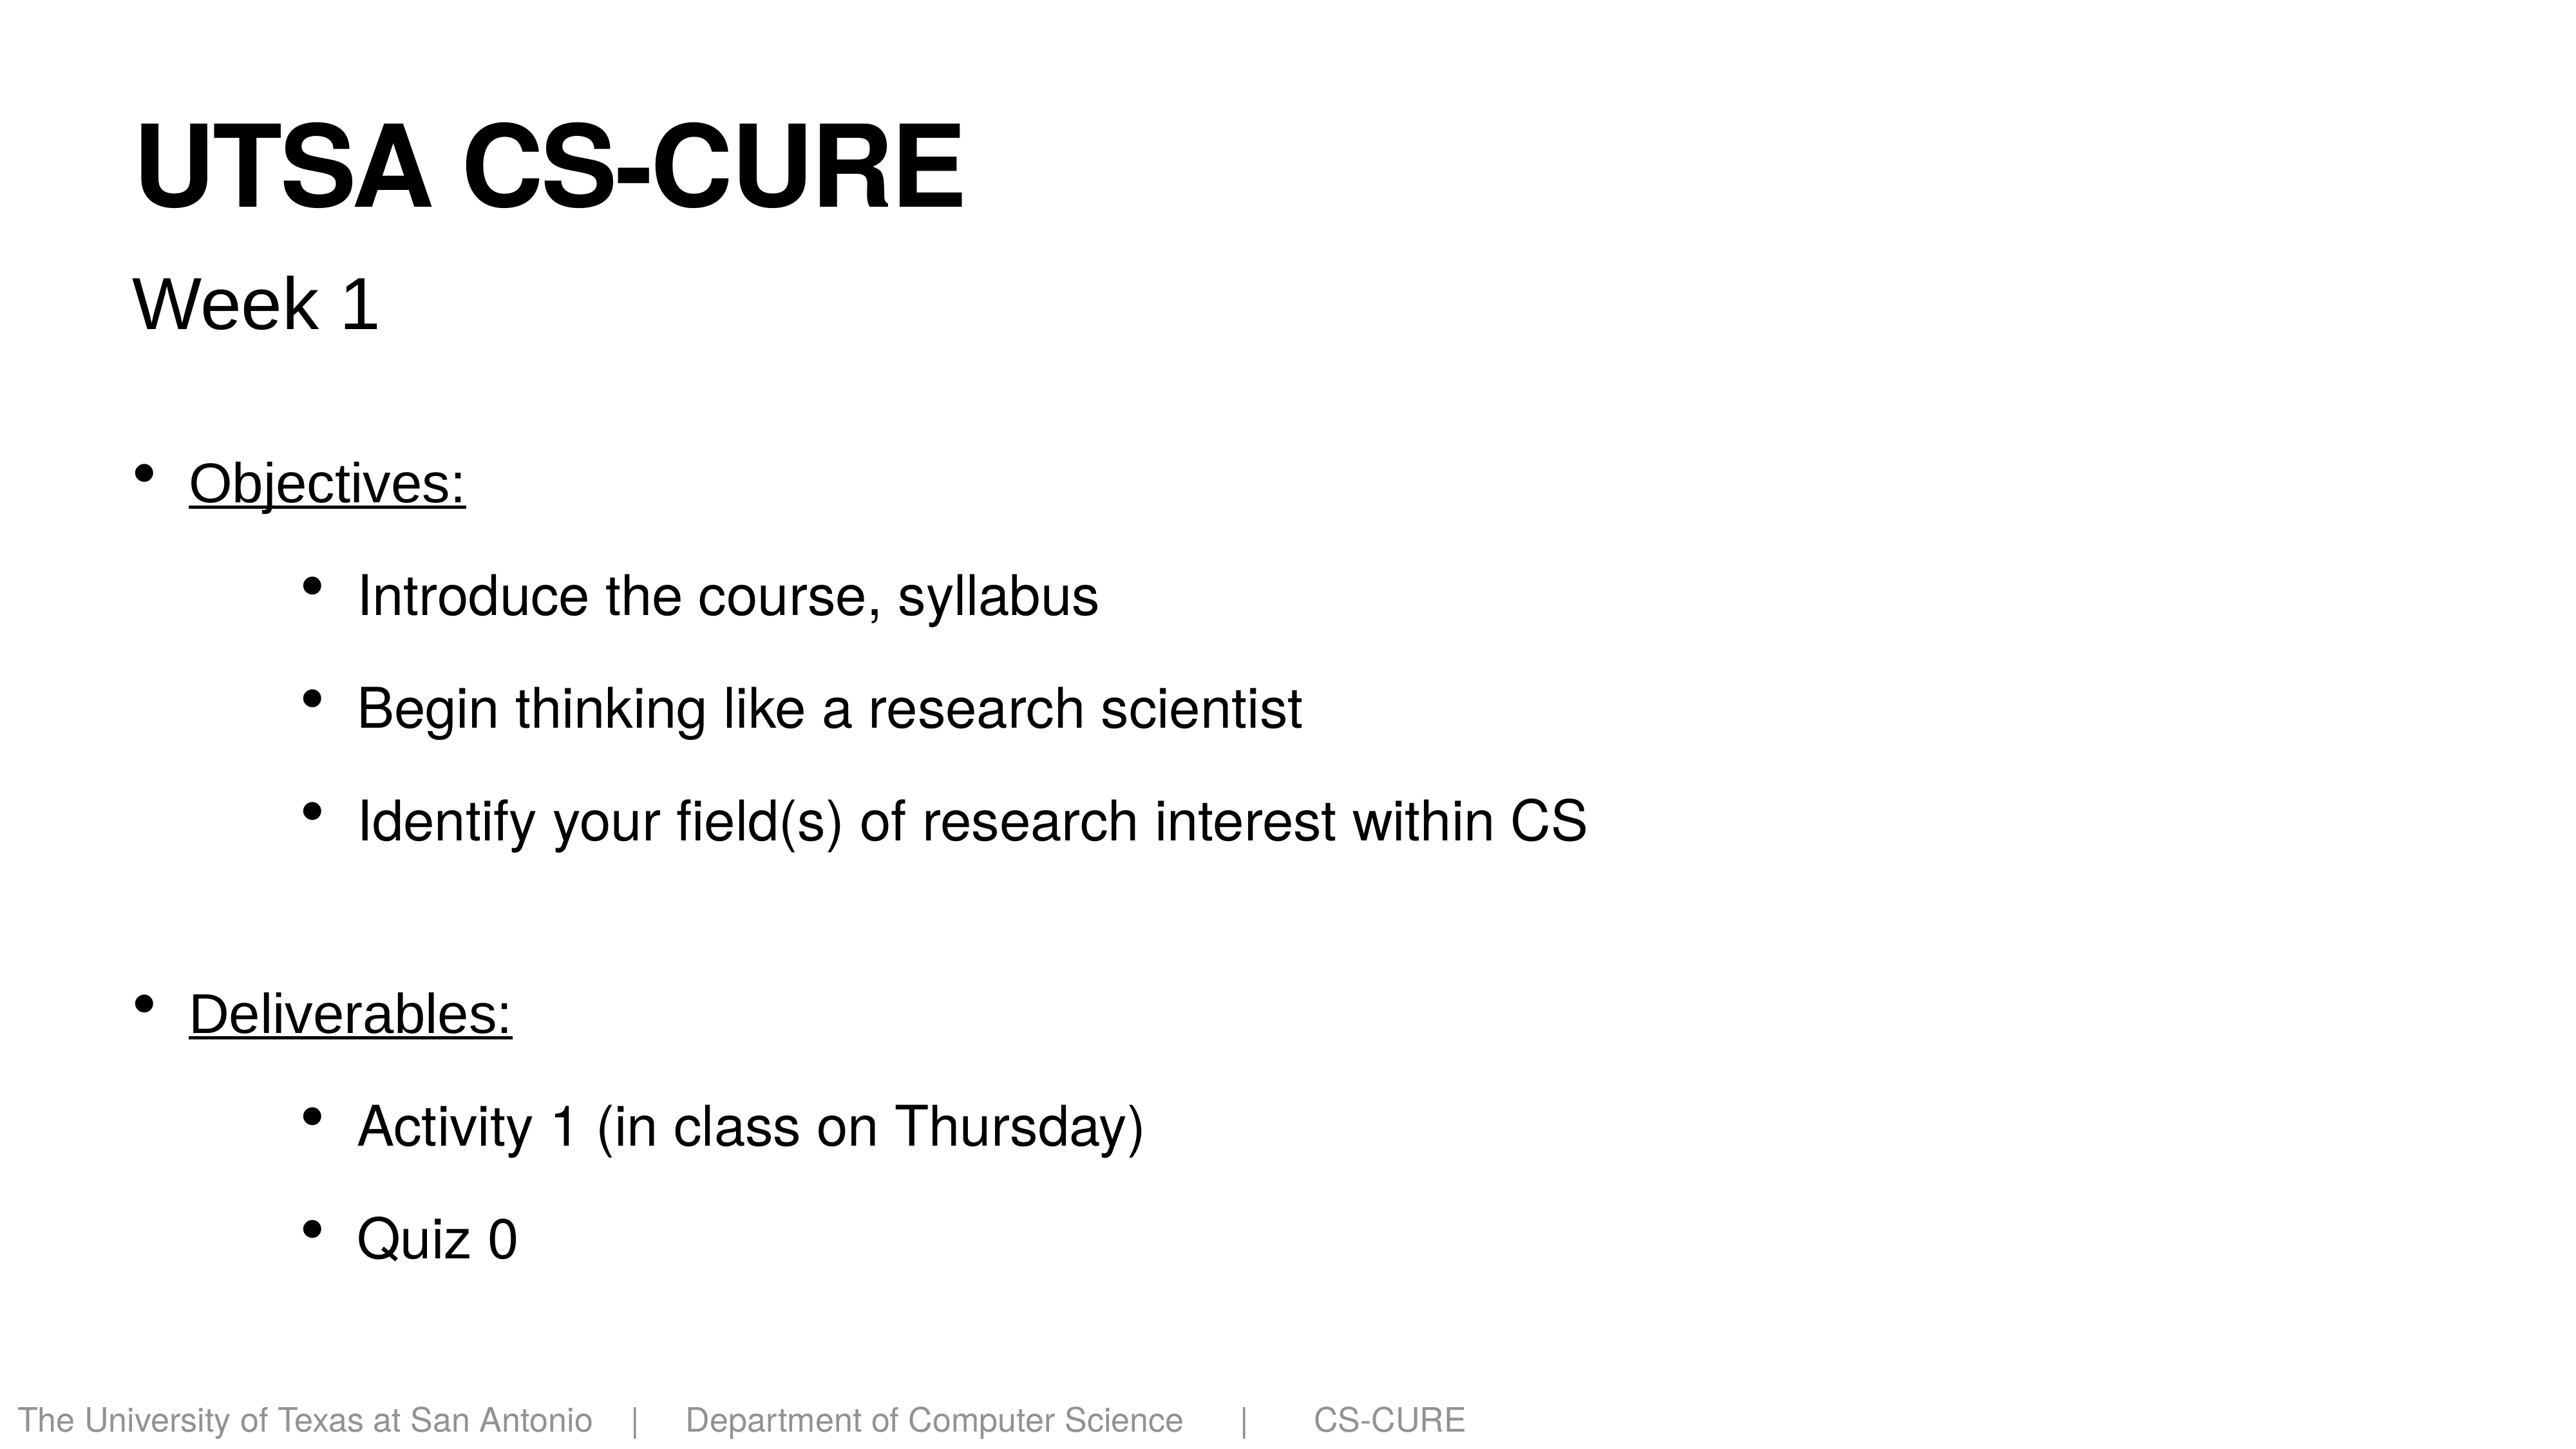

# UTSA CS-CURE
Week 1
Objectives:
Introduce the course, syllabus
Begin thinking like a research scientist
Identify your field(s) of research interest within CS

Deliverables:
Activity 1 (in class on Thursday)
Quiz 0
6